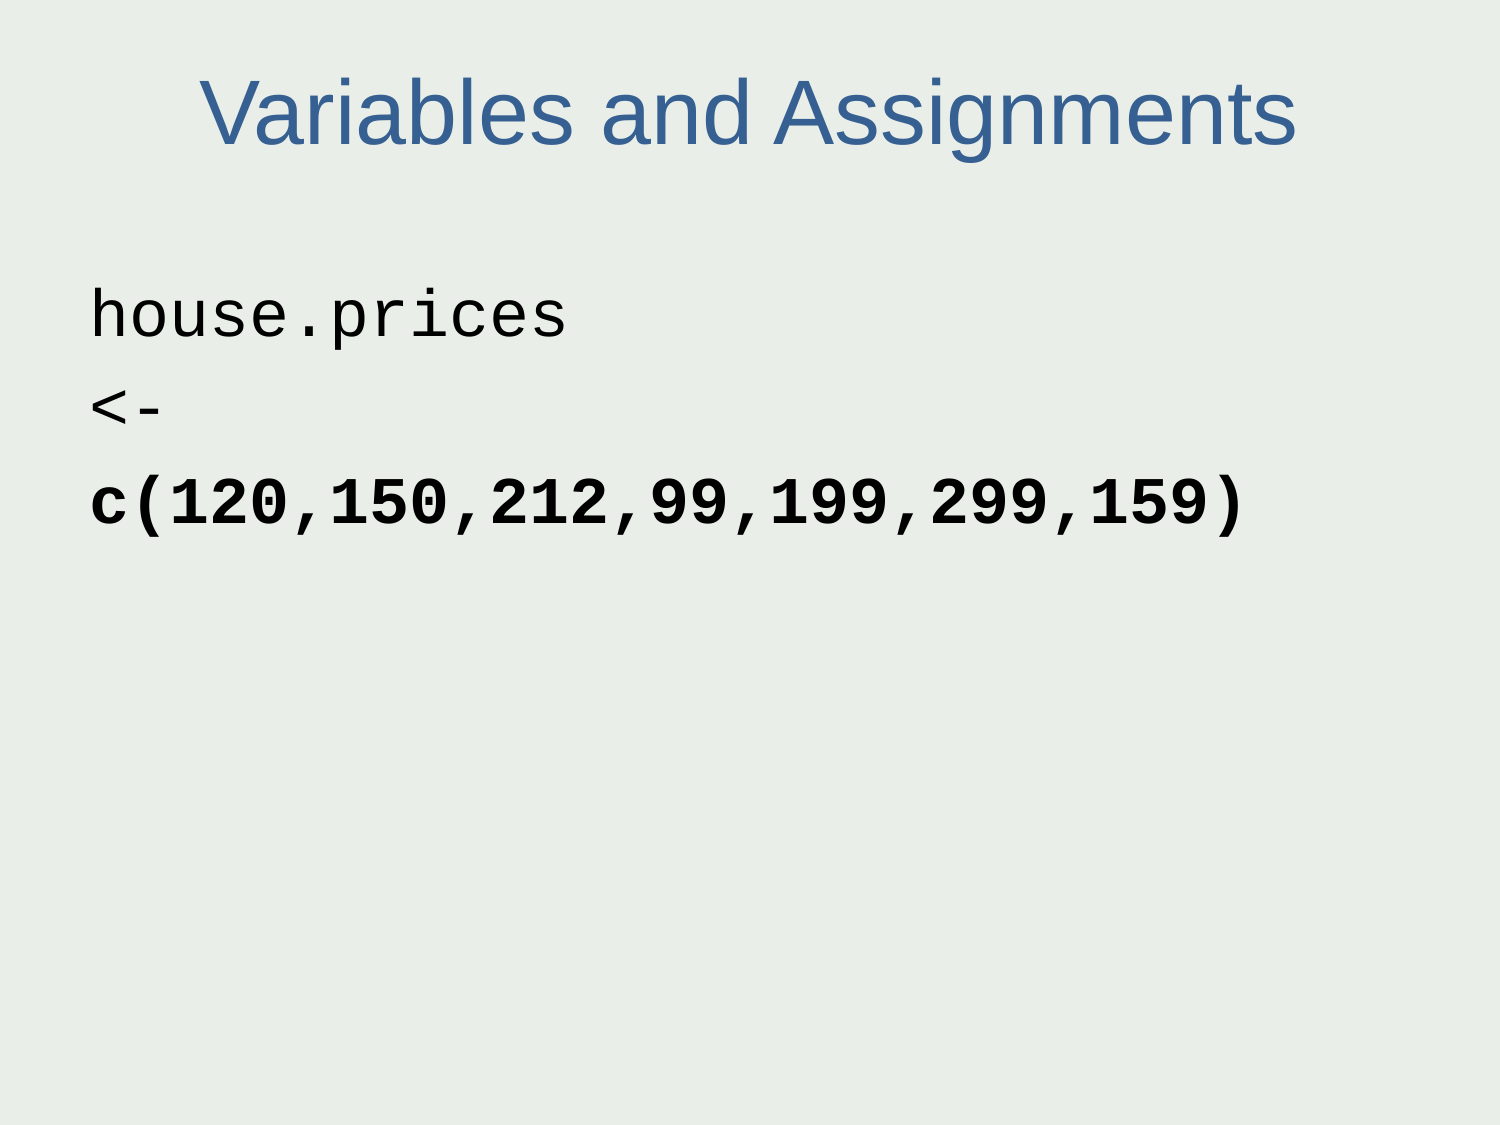

# Variables and Assignments
house.prices
<-
c(120,150,212,99,199,299,159)